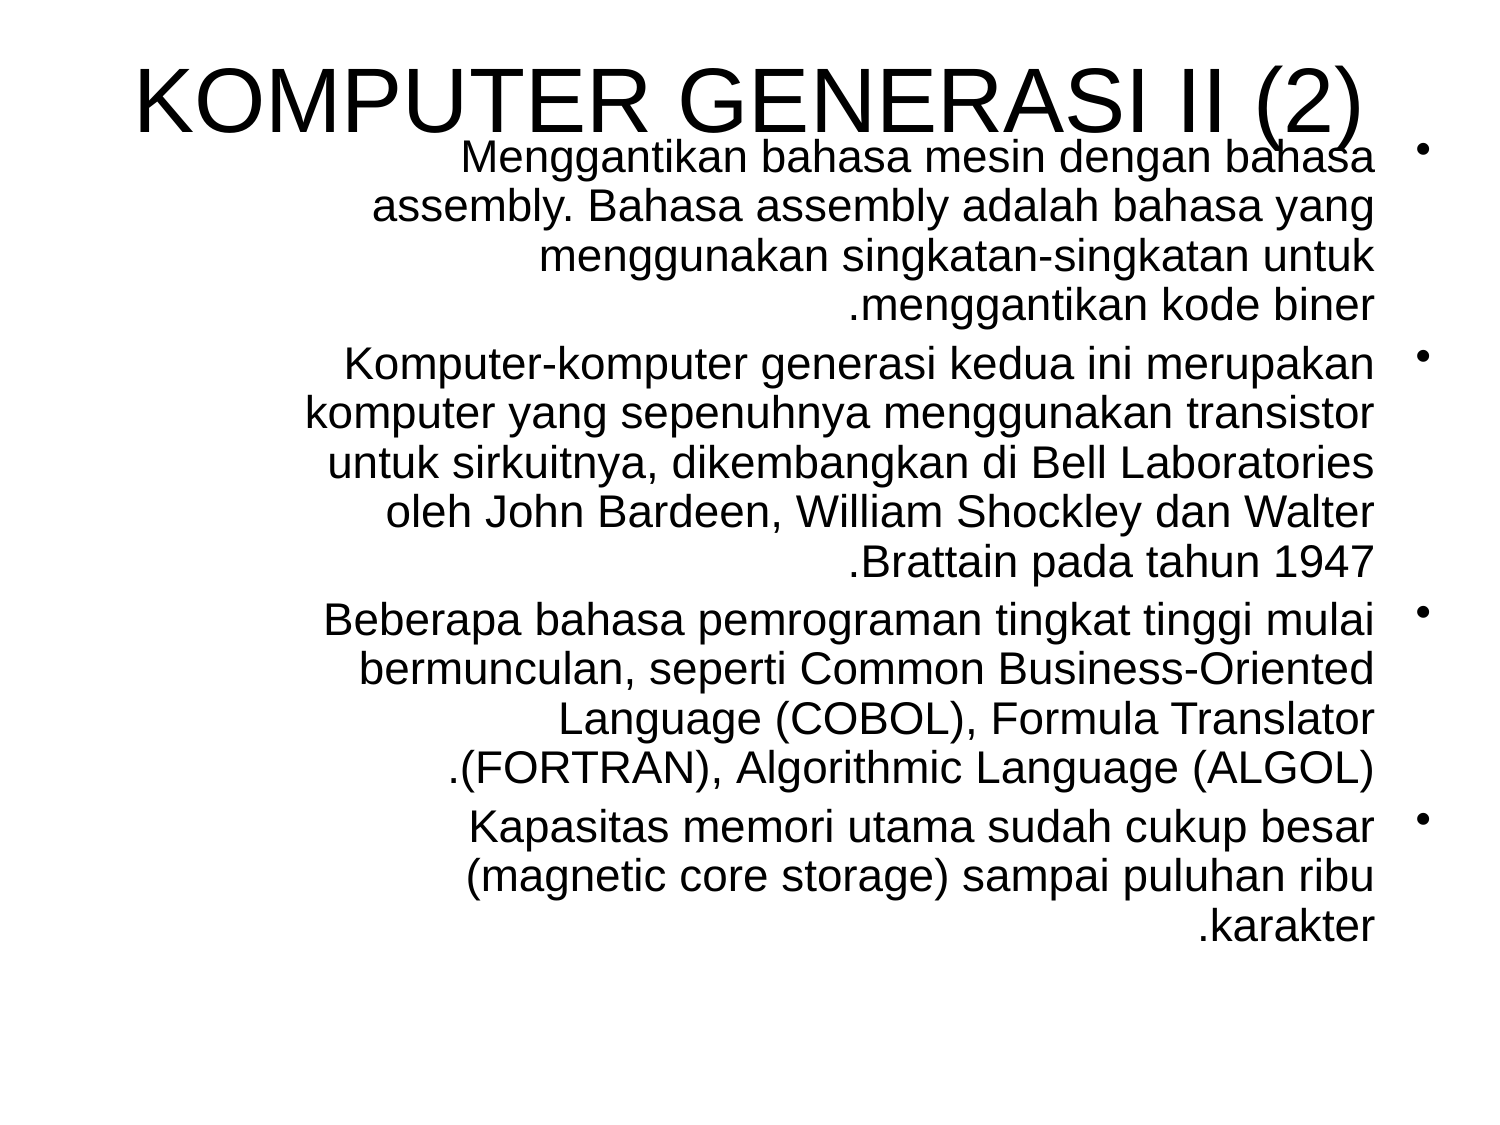

# KOMPUTER GENERASI II (2)
Menggantikan bahasa mesin dengan bahasa assembly. Bahasa assembly adalah bahasa yang menggunakan singkatan-singkatan untuk menggantikan kode biner.
Komputer-komputer generasi kedua ini merupakan komputer yang sepenuhnya menggunakan transistor untuk sirkuitnya, dikembangkan di Bell Laboratories oleh John Bardeen, William Shockley dan Walter Brattain pada tahun 1947.
Beberapa bahasa pemrograman tingkat tinggi mulai bermunculan, seperti Common Business-Oriented Language (COBOL), Formula Translator (FORTRAN), Algorithmic Language (ALGOL).
Kapasitas memori utama sudah cukup besar (magnetic core storage) sampai puluhan ribu karakter.